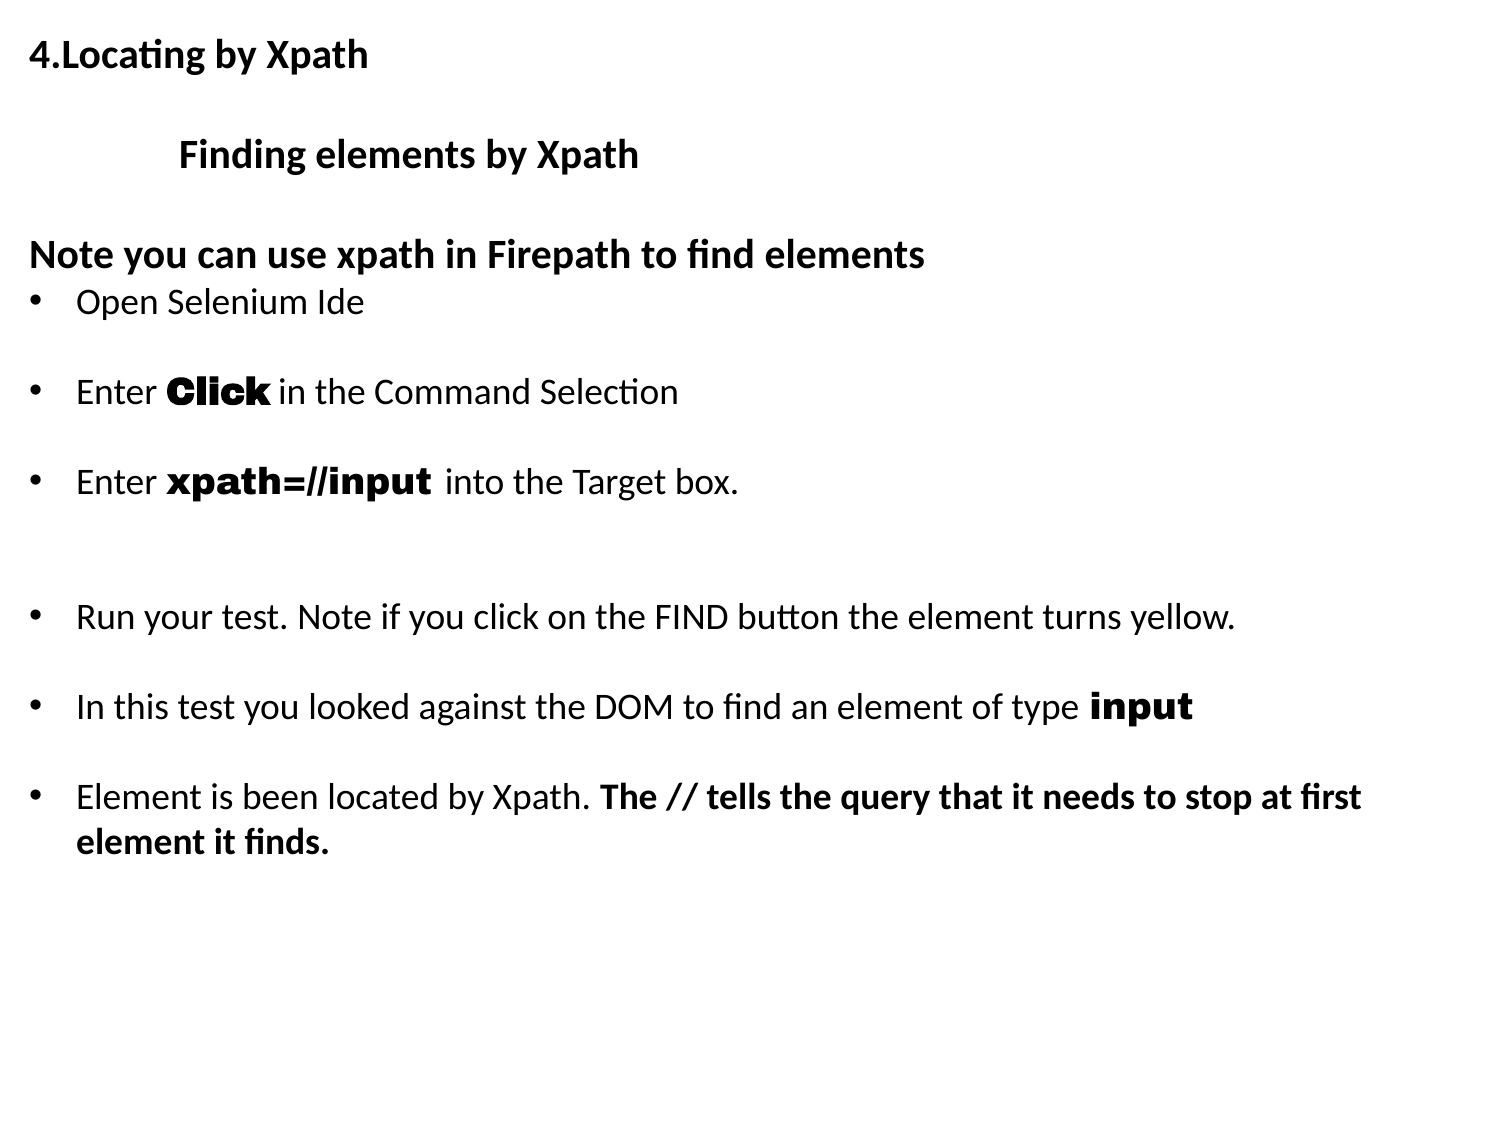

4.Locating by Xpath

	Finding elements by Xpath

Note you can use xpath in Firepath to find elements
Open Selenium Ide

Enter Click in the Command Selection

Enter xpath=//input into the Target box.

Run your test. Note if you click on the FIND button the element turns yellow.

In this test you looked against the DOM to find an element of type input

Element is been located by Xpath. The // tells the query that it needs to stop at first element it finds.